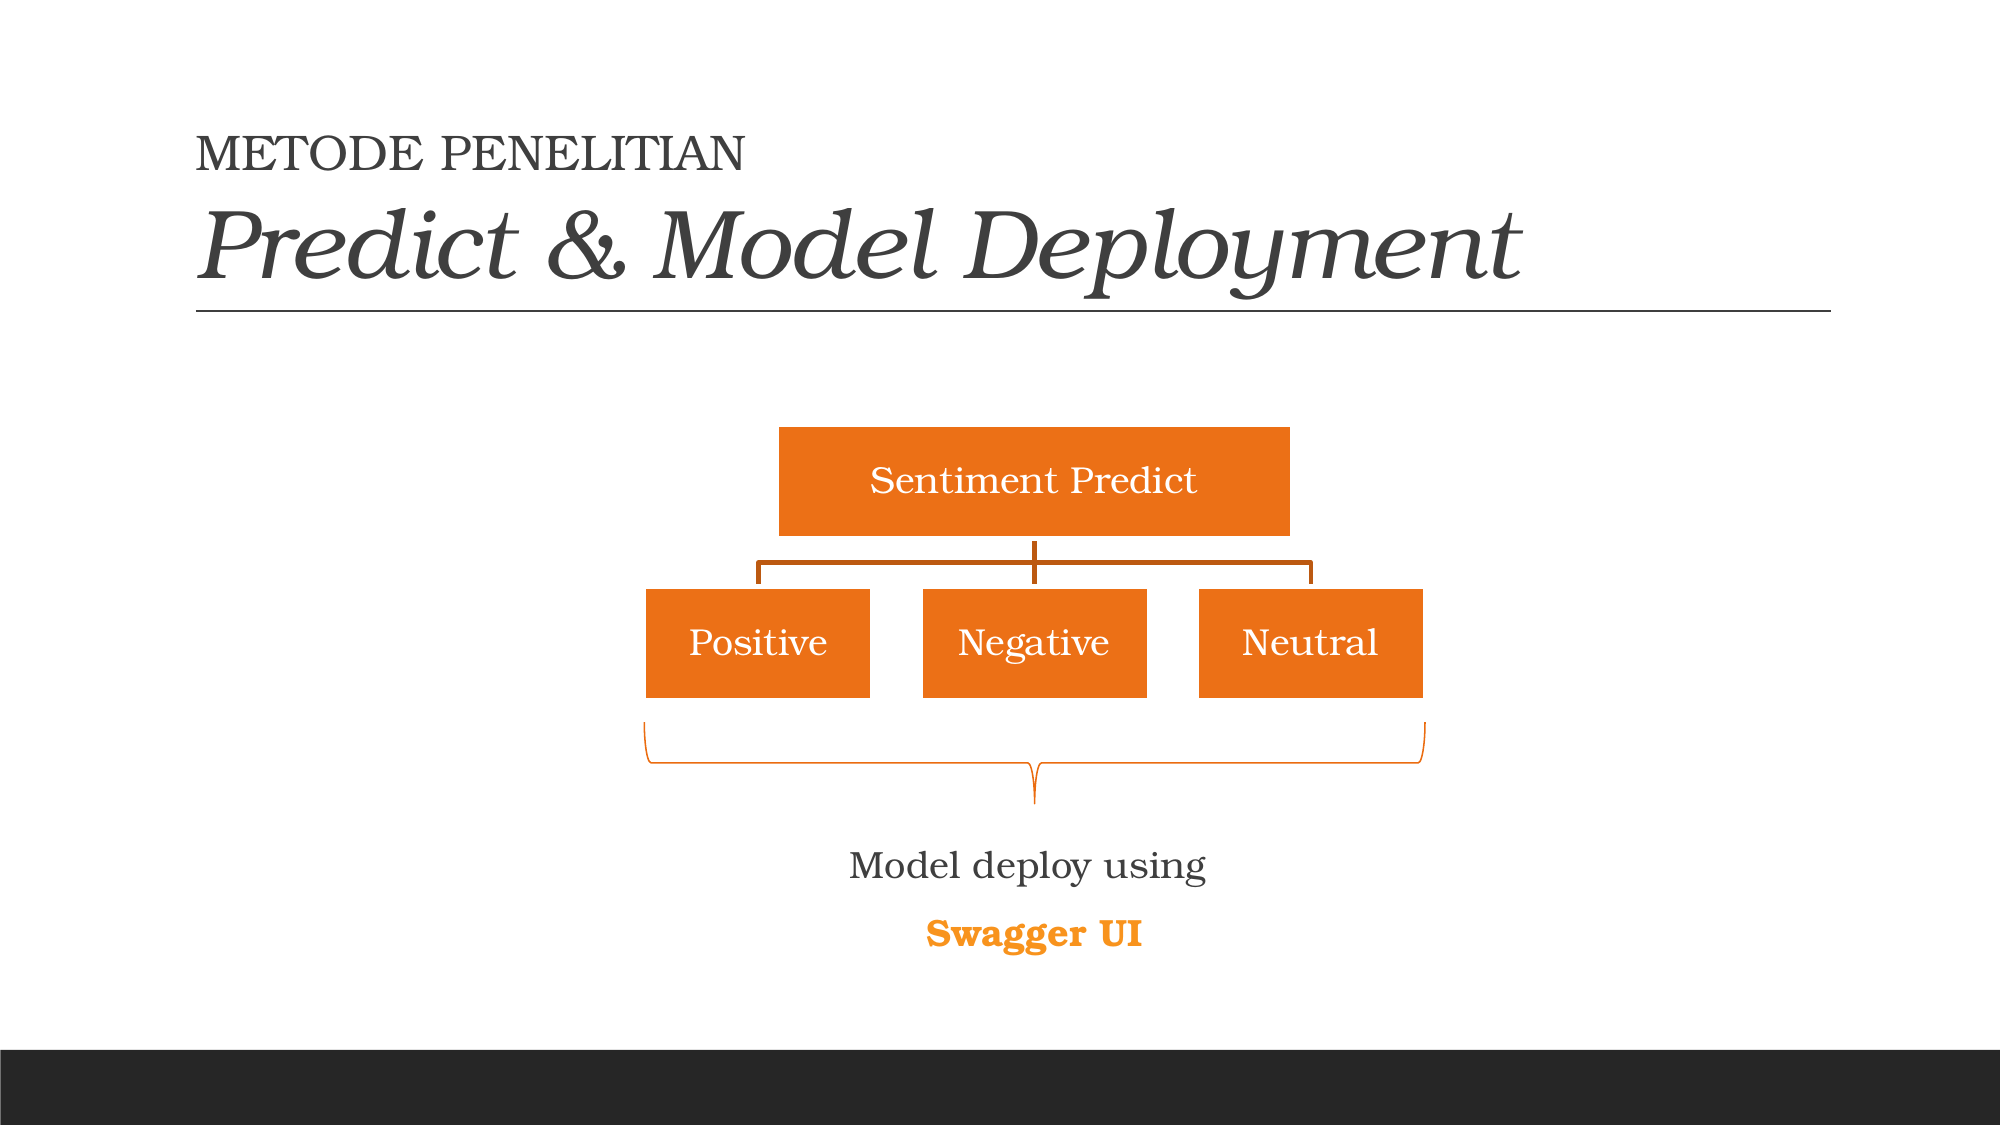

# METODE PENELITIAN Predict & Model Deployment

Sentiment Predict
Positive
Negative
Neutral
Model deploy using
Swagger UI